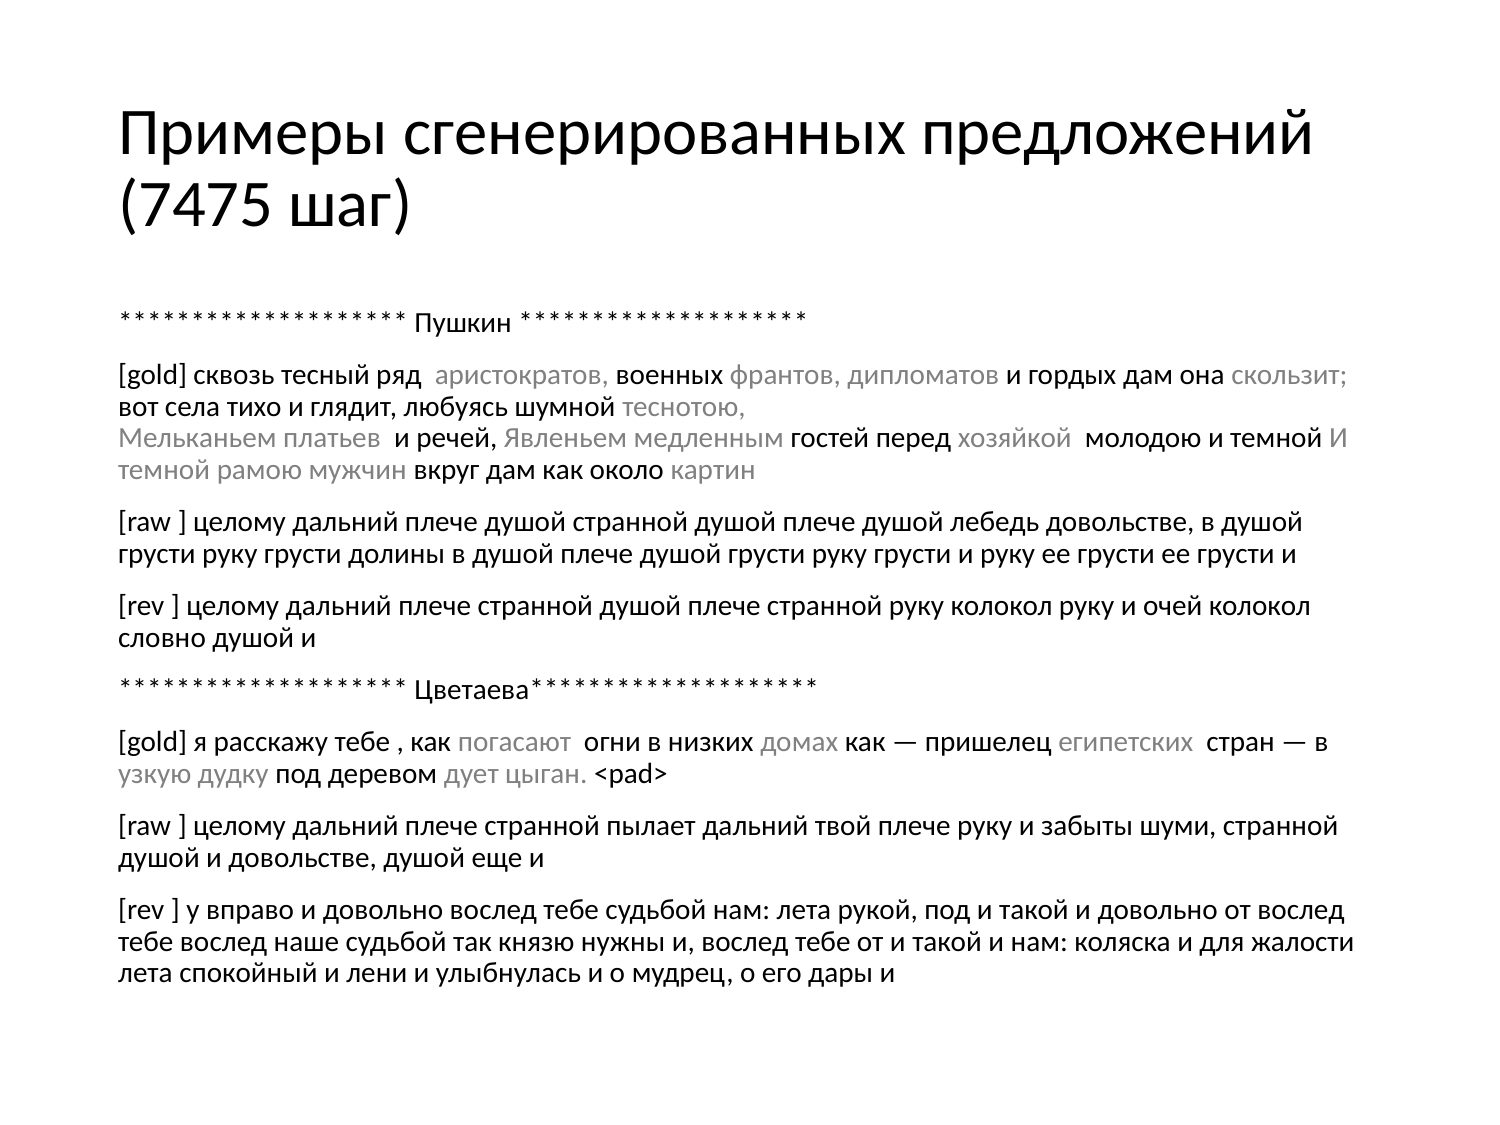

# Примеры сгенерированных предложений (7475 шаг)
******************** Пушкин ********************
[gold] сквозь тесный ряд  аристократов, военных франтов, дипломатов и гордых дам она скользит; вот села тихо и глядит, любуясь шумной теснотою,
Мельканьем платьев  и речей, Явленьем медленным гостей перед хозяйкой  молодою и темной И темной рамою мужчин вкруг дам как около картин
[raw ] целому дальний плече душой странной душой плече душой лебедь довольстве, в душой грусти руку грусти долины в душой плече душой грусти руку грусти и руку ее грусти ее грусти и
[rev ] целому дальний плече странной душой плече странной руку колокол руку и очей колокол словно душой и
******************** Цветаева********************
[gold] я расскажу тебе , как погасают  огни в низких домах как — пришелец египетских  стран — в узкую дудку под деревом дует цыган. <pad>
[raw ] целому дальний плече странной пылает дальний твой плече руку и забыты шуми, странной душой и довольстве, душой еще и
[rev ] у вправо и довольно вослед тебе судьбой нам: лета рукой, под и такой и довольно от вослед тебе вослед наше судьбой так князю нужны и, вослед тебе от и такой и нам: коляска и для жалости лета спокойный и лени и улыбнулась и о мудрец, о его дары и